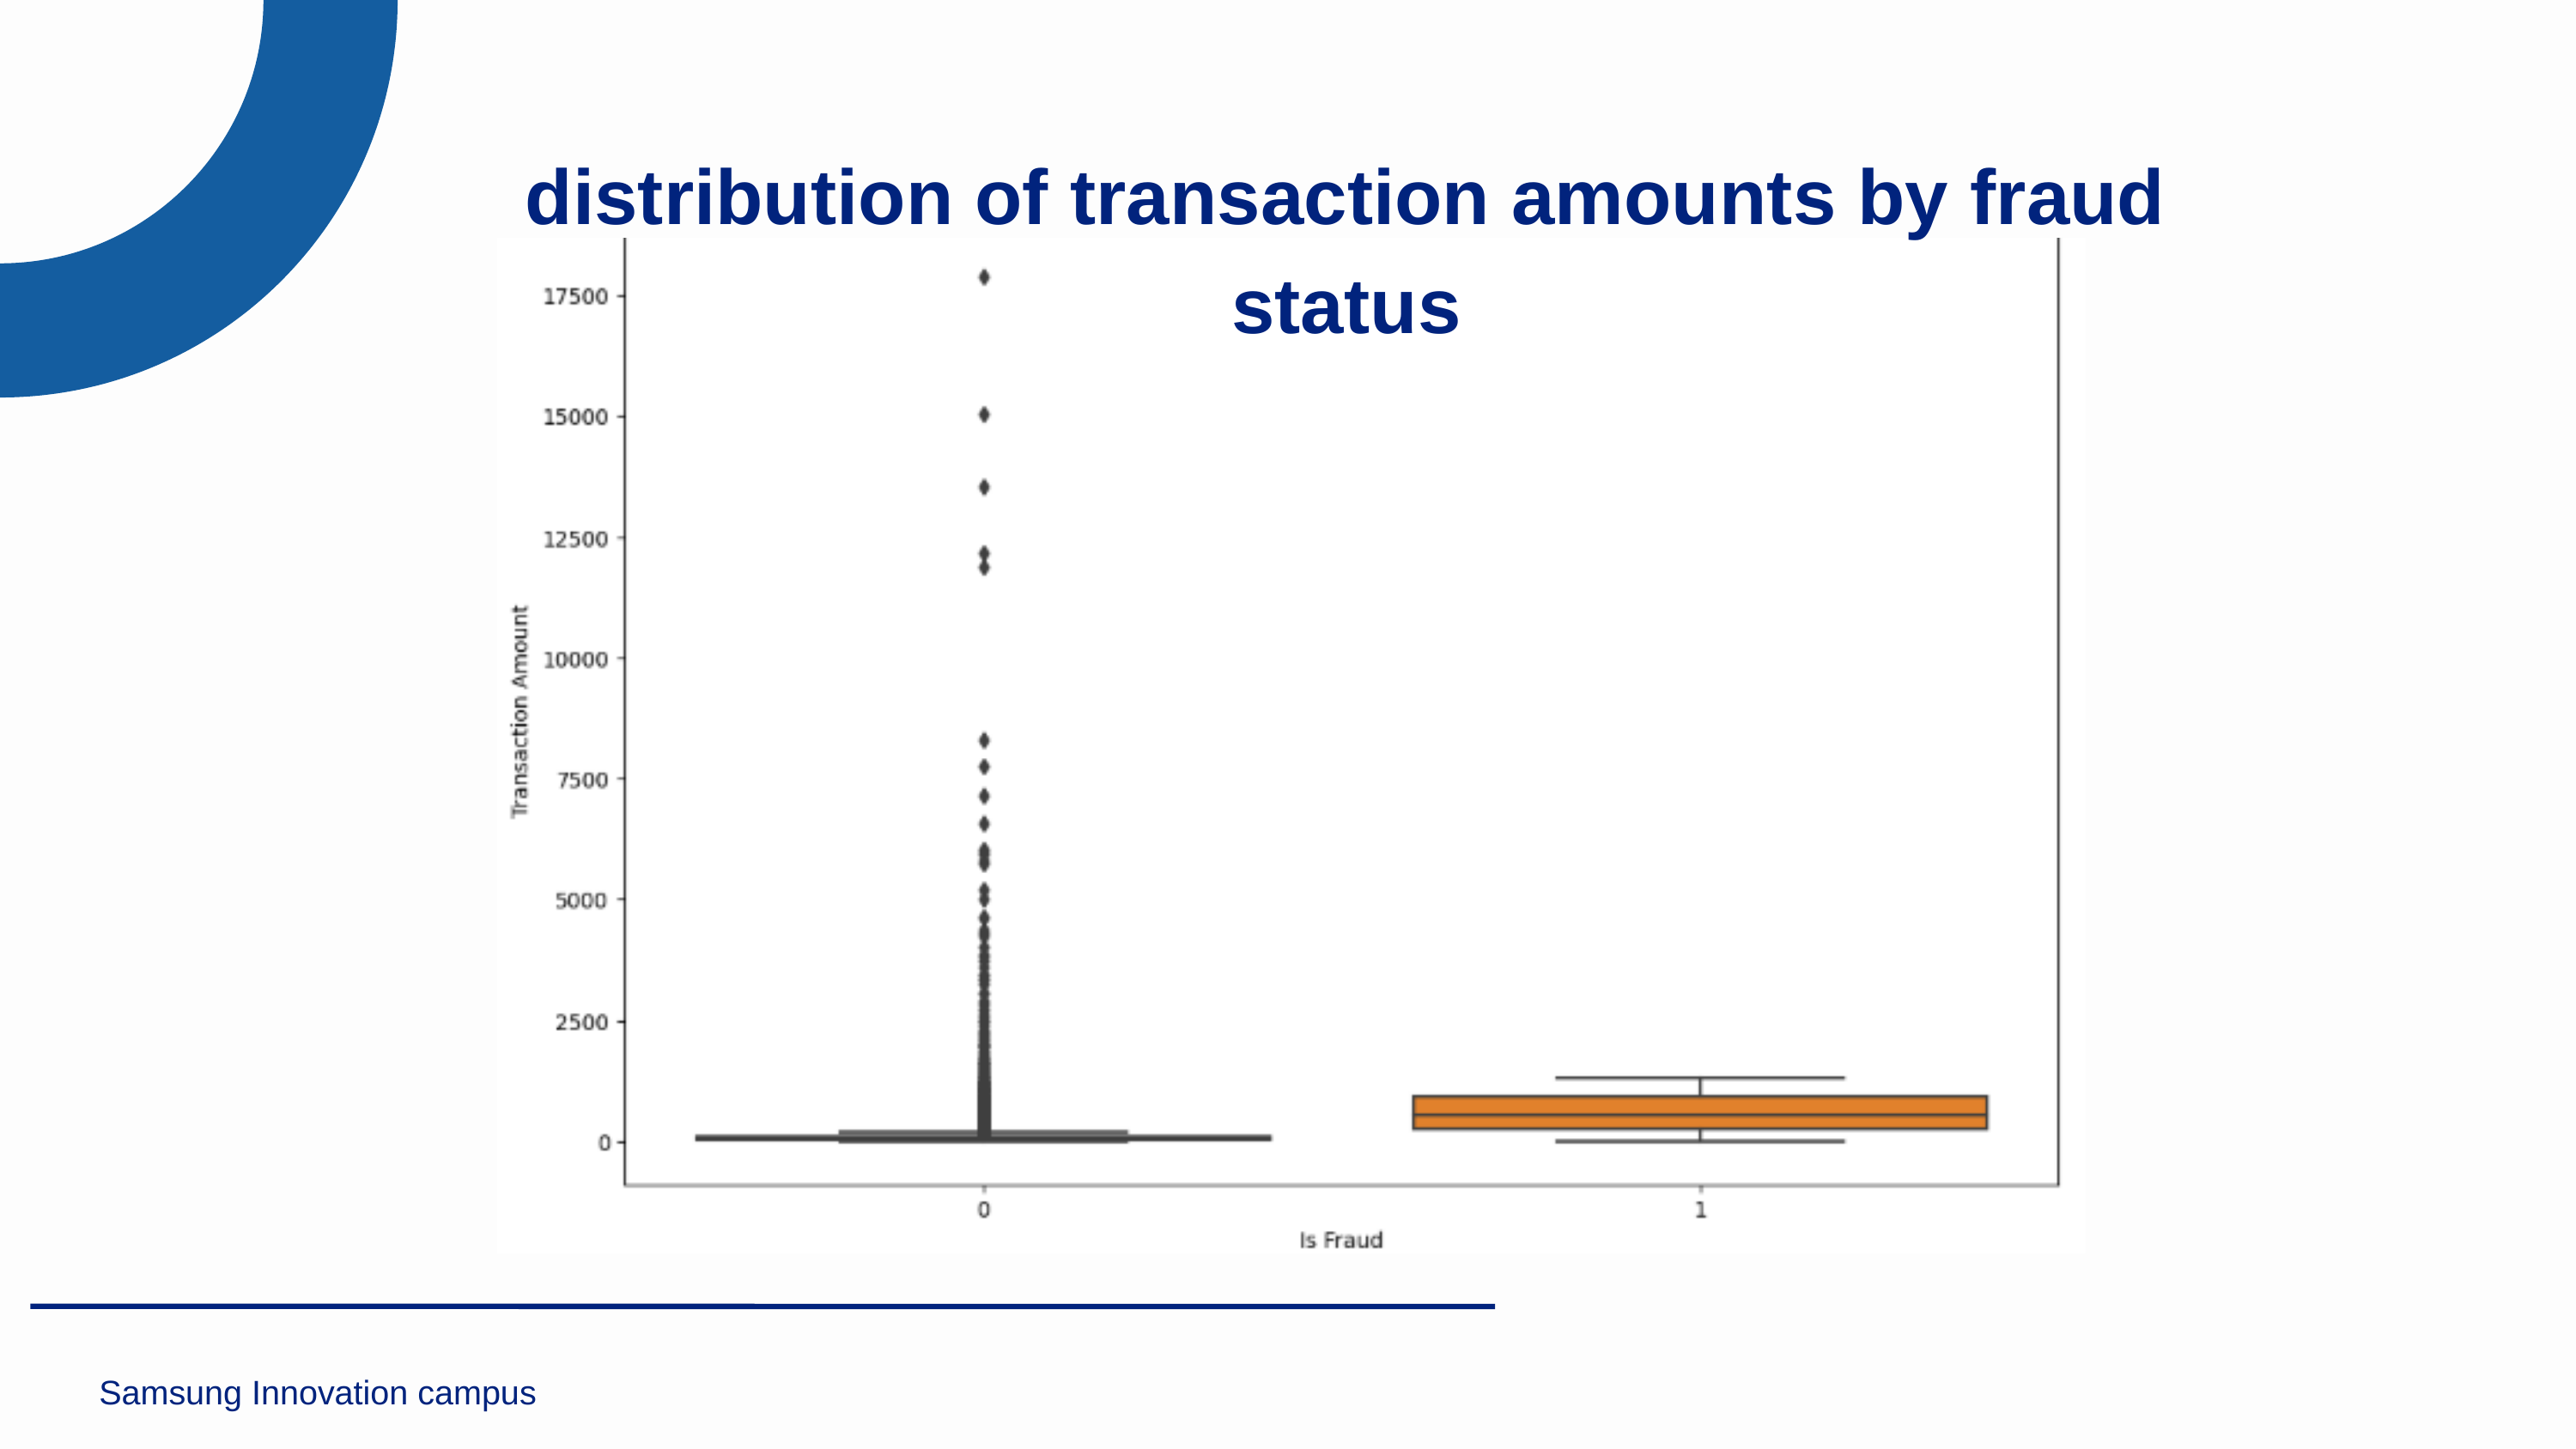

distribution of transaction amounts by fraud status

Samsung Innovation campus